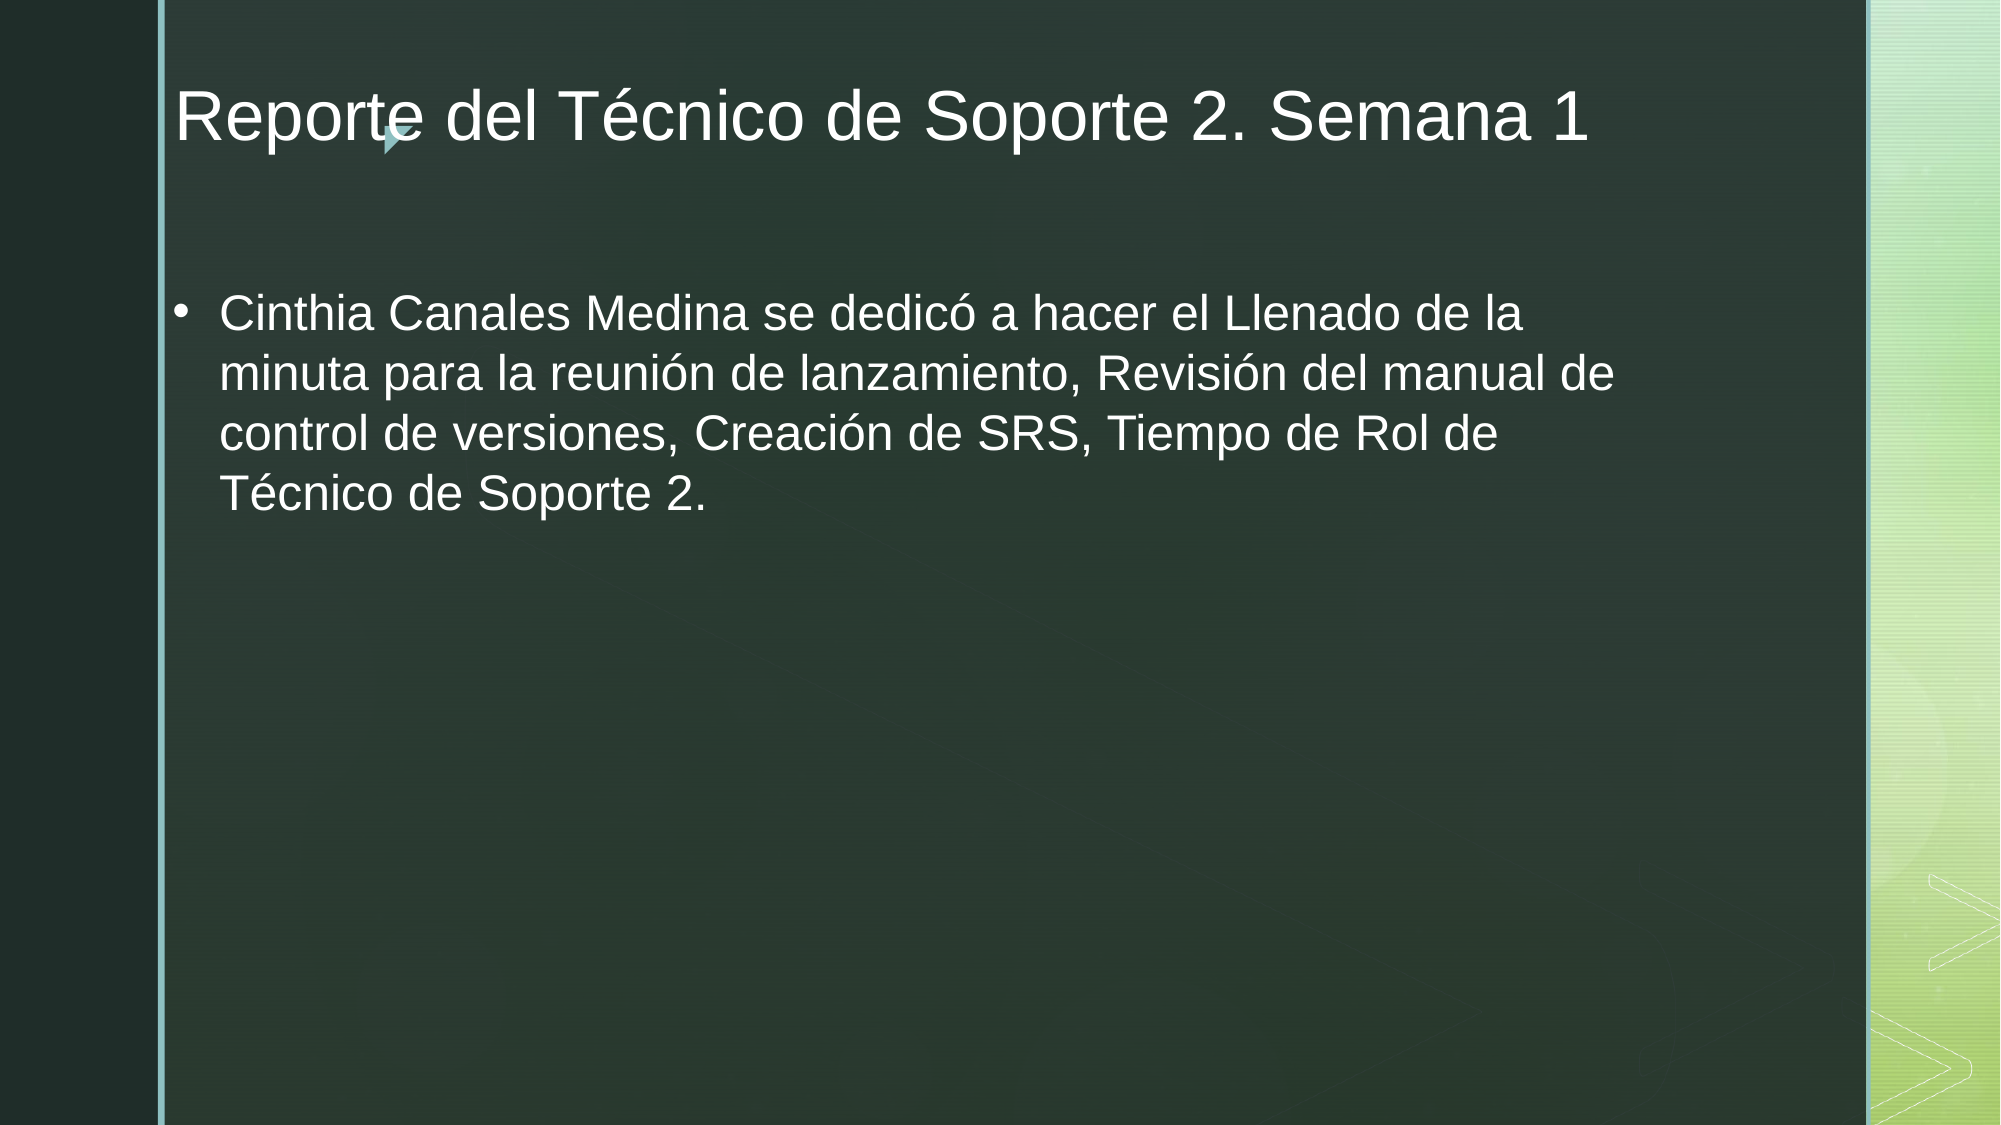

# Reporte del Técnico de Soporte 2. Semana 1
Cinthia Canales Medina se dedicó a hacer el Llenado de la minuta para la reunión de lanzamiento, Revisión del manual de control de versiones, Creación de SRS, Tiempo de Rol de Técnico de Soporte 2.